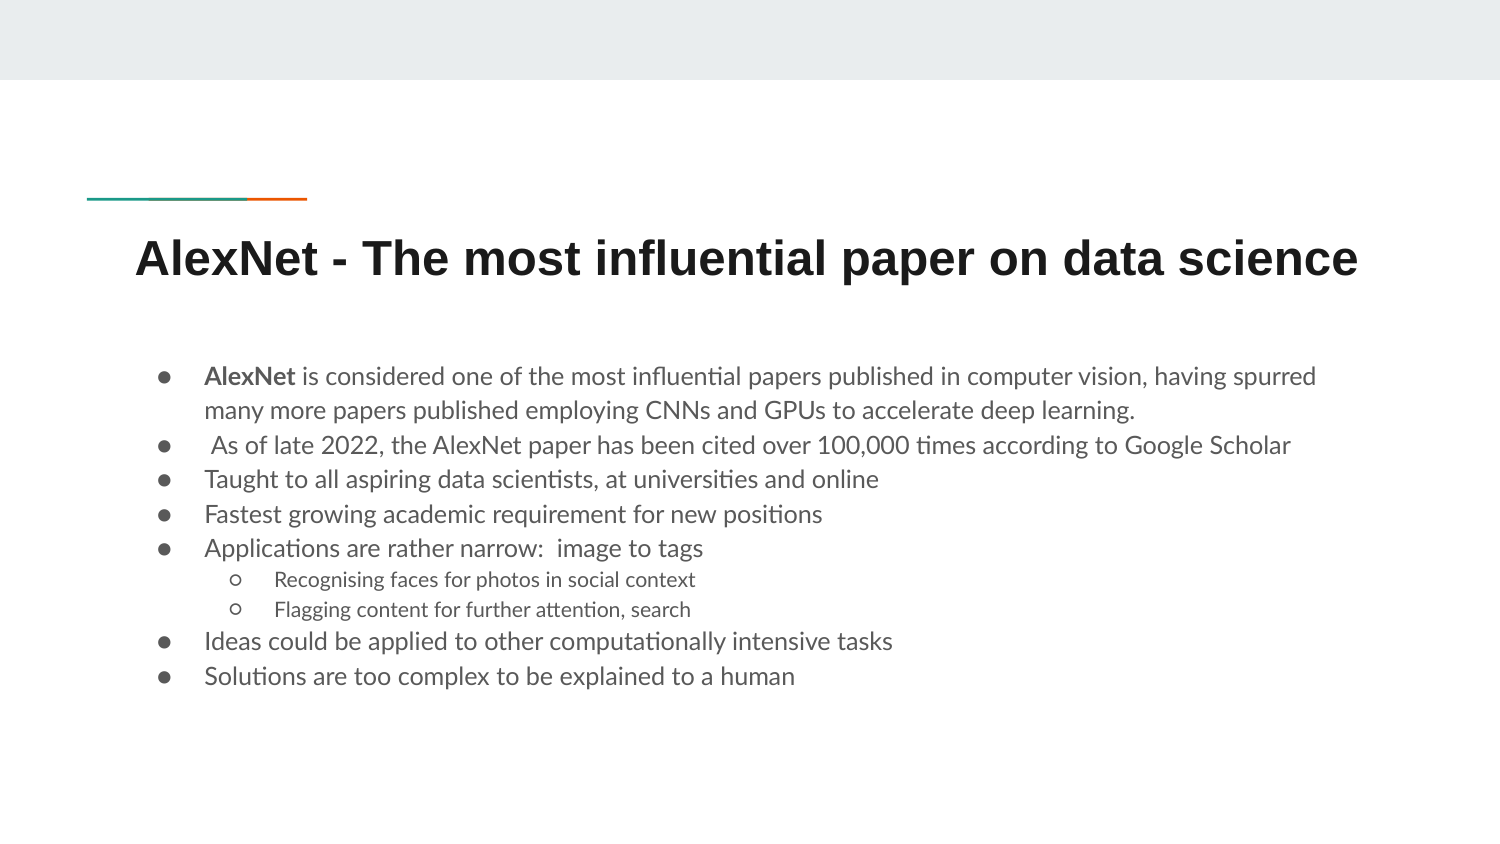

# AlexNet - The most influential paper on data science
AlexNet is considered one of the most influential papers published in computer vision, having spurred many more papers published employing CNNs and GPUs to accelerate deep learning.
 As of late 2022, the AlexNet paper has been cited over 100,000 times according to Google Scholar
Taught to all aspiring data scientists, at universities and online
Fastest growing academic requirement for new positions
Applications are rather narrow:  image to tags
Recognising faces for photos in social context
Flagging content for further attention, search
Ideas could be applied to other computationally intensive tasks
Solutions are too complex to be explained to a human